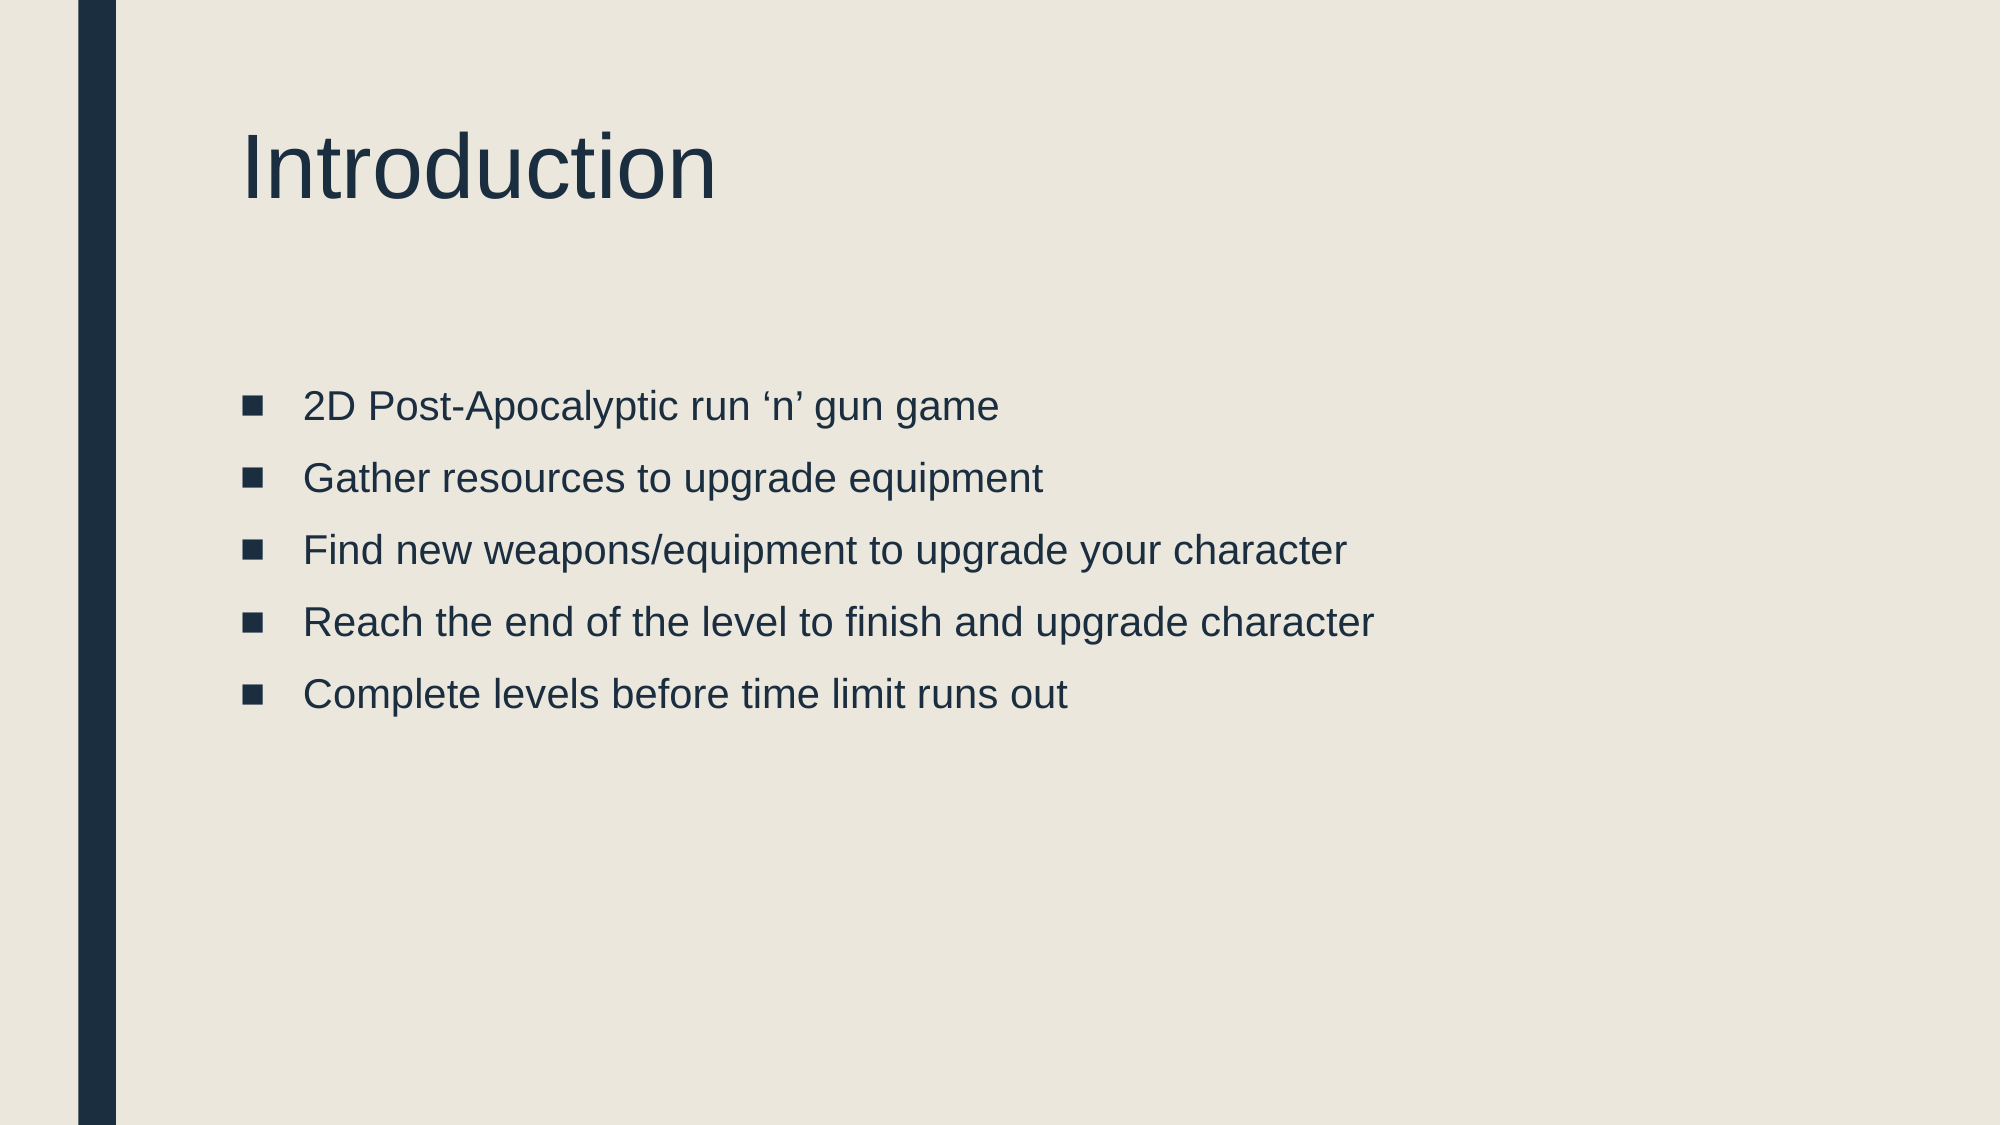

# Introduction
2D Post-Apocalyptic run ‘n’ gun game
Gather resources to upgrade equipment
Find new weapons/equipment to upgrade your character
Reach the end of the level to finish and upgrade character
Complete levels before time limit runs out